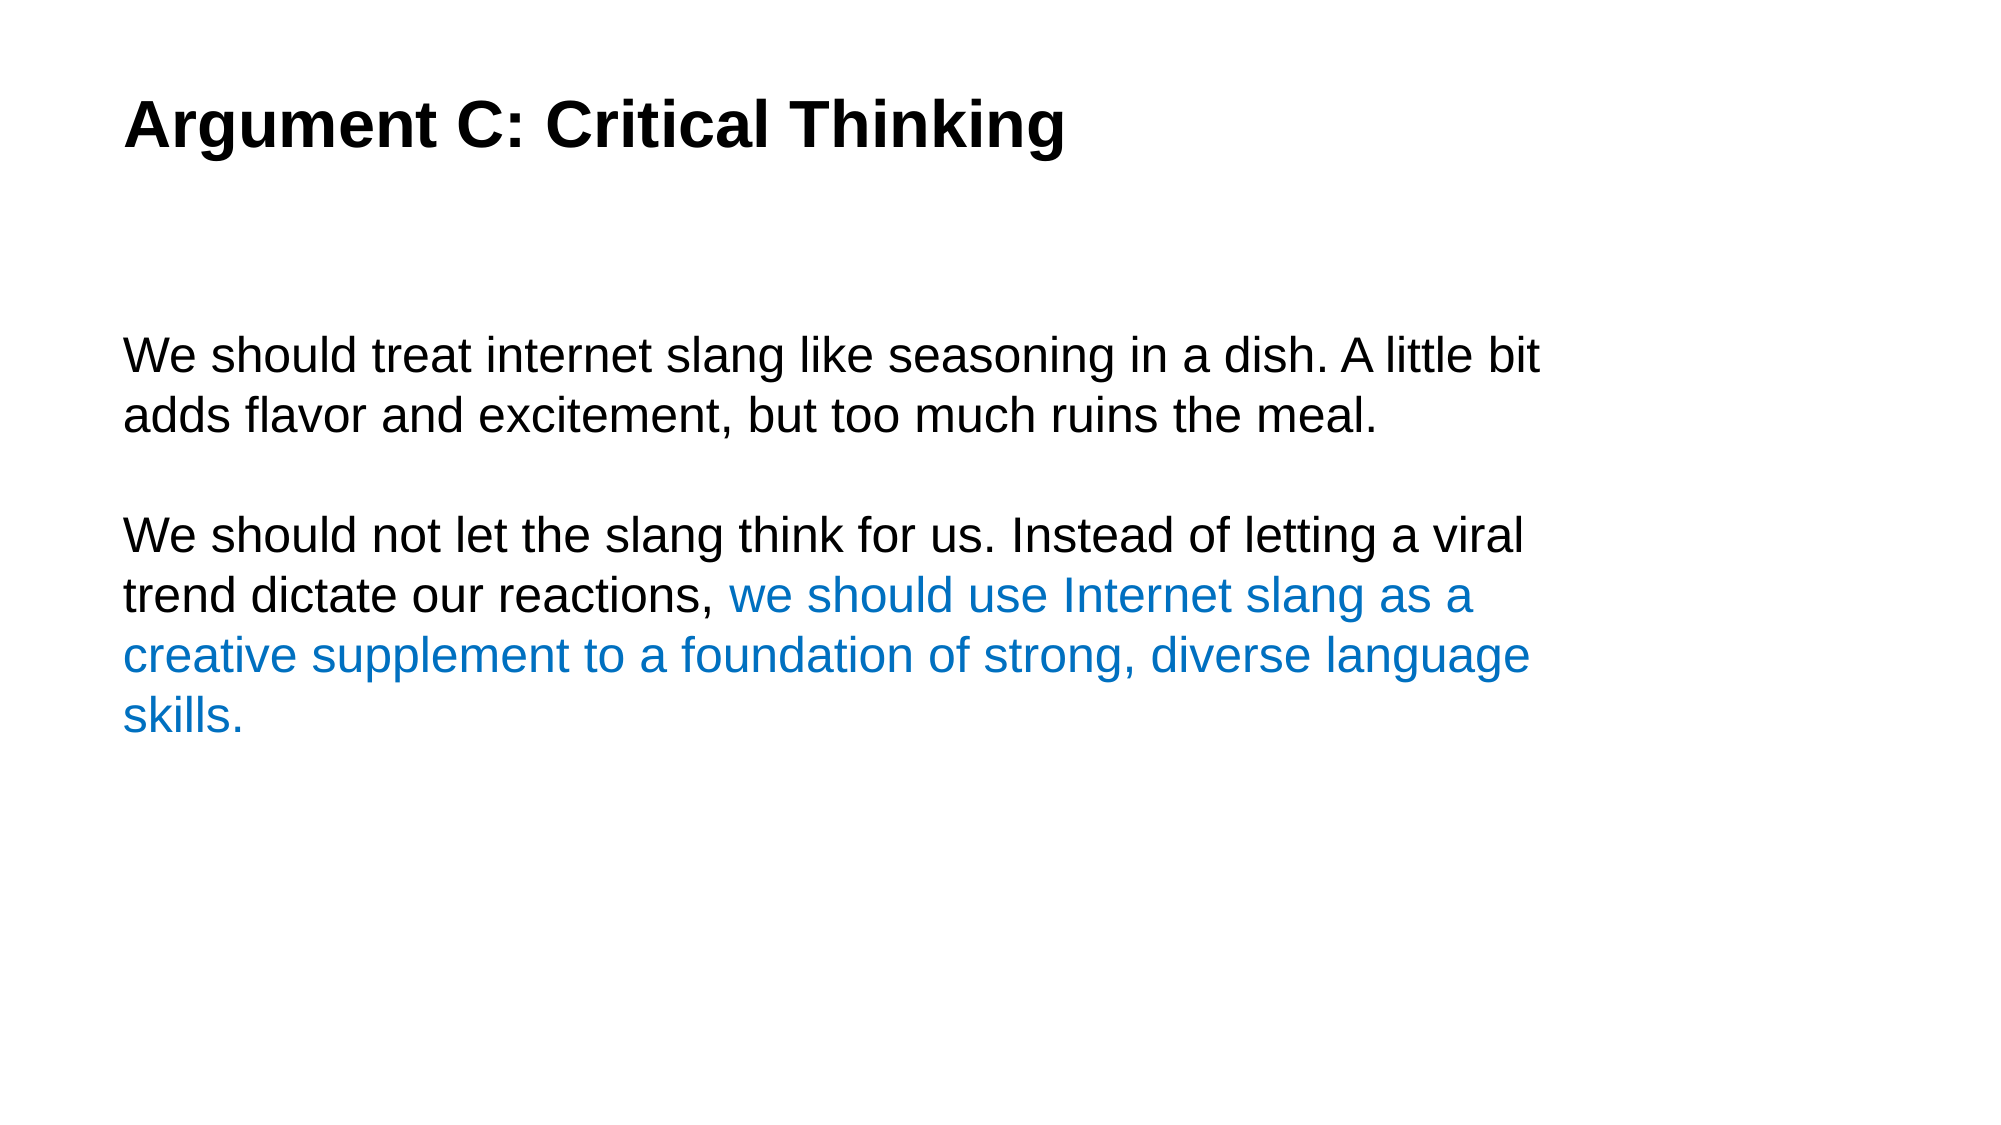

# Argument C: Critical Thinking
We should treat internet slang like seasoning in a dish. A little bit adds flavor and excitement, but too much ruins the meal.

We should not let the slang think for us. Instead of letting a viral trend dictate our reactions, we should use Internet slang as a creative supplement to a foundation of strong, diverse language skills.